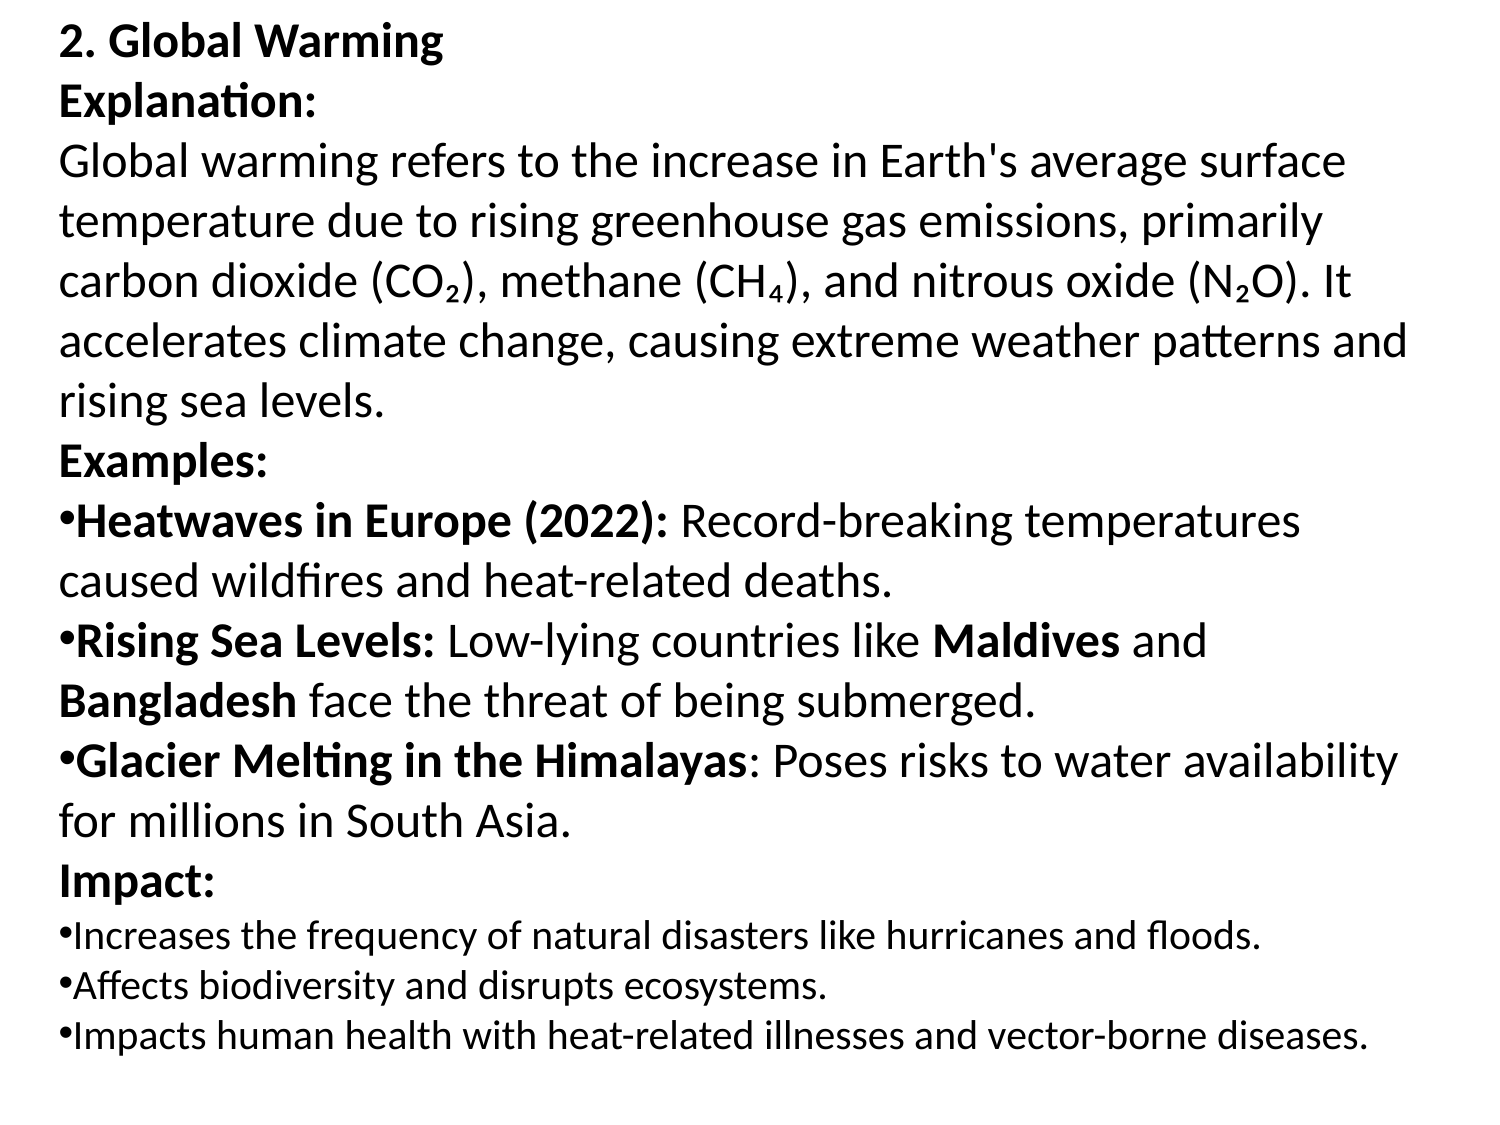

2. Global Warming
Explanation:
Global warming refers to the increase in Earth's average surface temperature due to rising greenhouse gas emissions, primarily carbon dioxide (CO₂), methane (CH₄), and nitrous oxide (N₂O). It accelerates climate change, causing extreme weather patterns and rising sea levels.
Examples:
Heatwaves in Europe (2022): Record-breaking temperatures caused wildfires and heat-related deaths.
Rising Sea Levels: Low-lying countries like Maldives and Bangladesh face the threat of being submerged.
Glacier Melting in the Himalayas: Poses risks to water availability for millions in South Asia.
Impact:
Increases the frequency of natural disasters like hurricanes and floods.
Affects biodiversity and disrupts ecosystems.
Impacts human health with heat-related illnesses and vector-borne diseases.